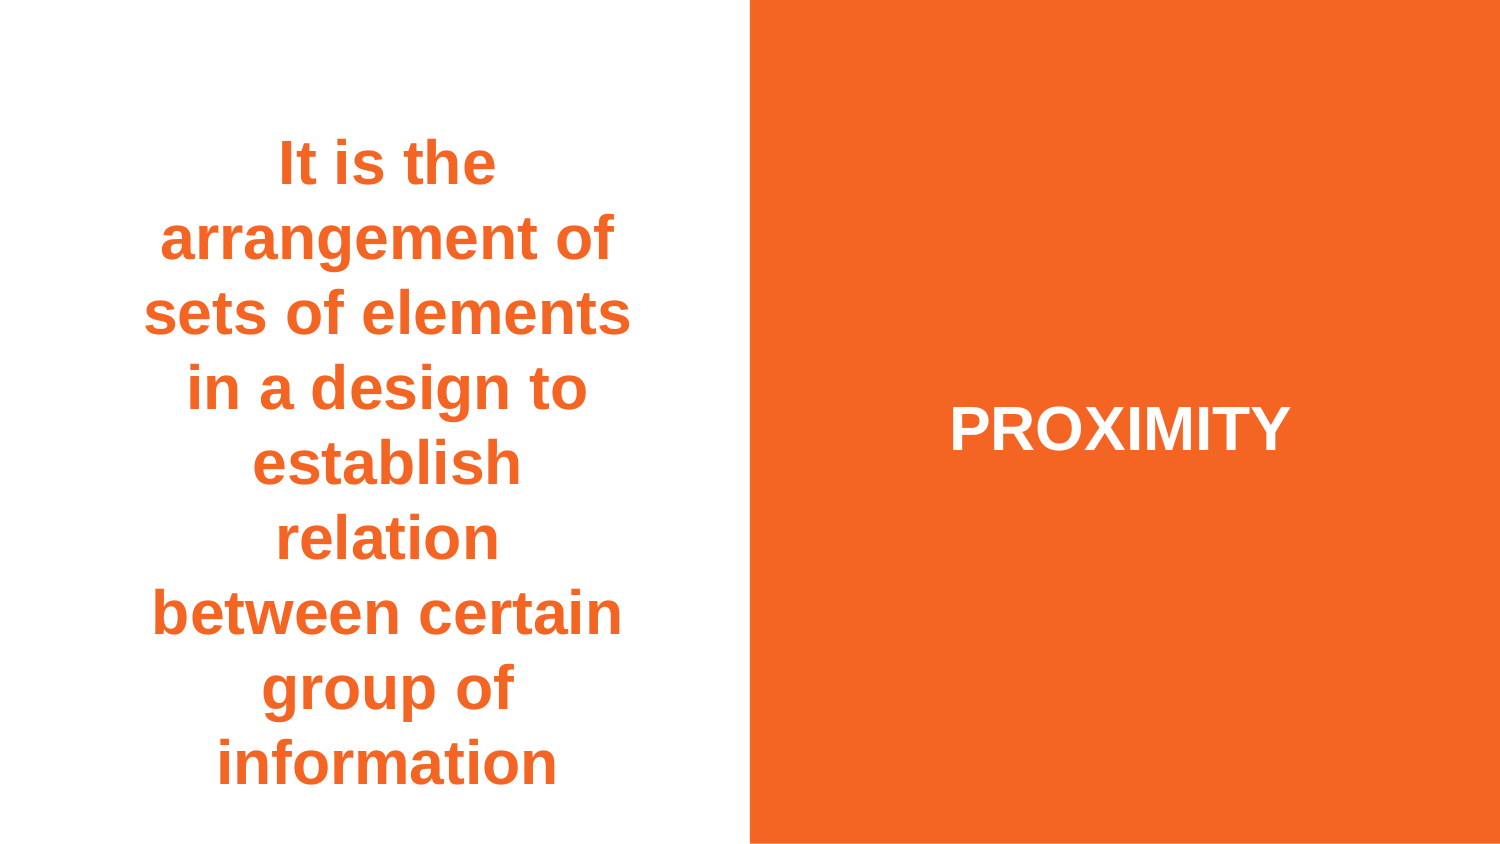

PROXIMITY
# It is the arrangement of sets of elements in a design to establish relation between certain group of information